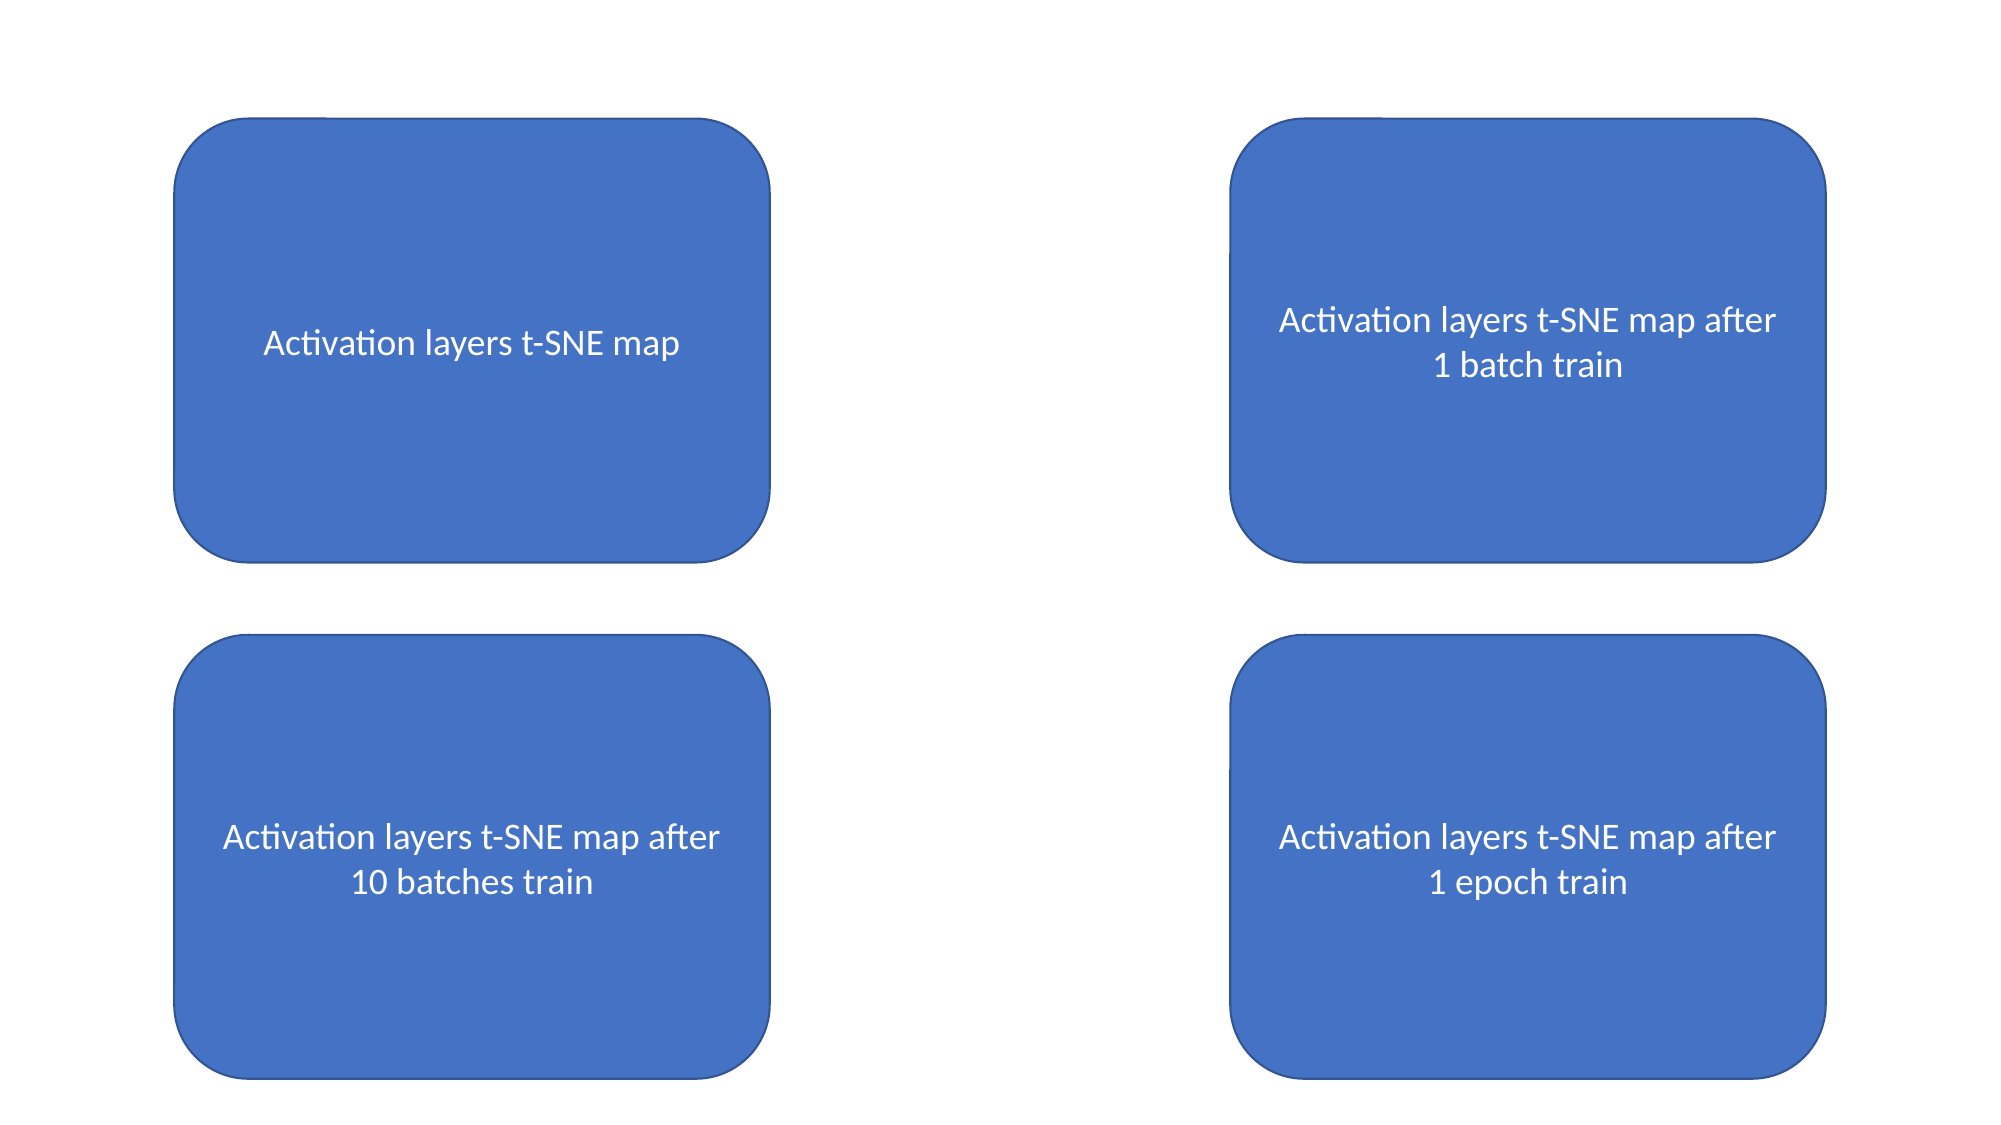

Activation layers t-SNE map
Activation layers t-SNE map after 1 batch train
Activation layers t-SNE map after 10 batches train
Activation layers t-SNE map after 1 epoch train